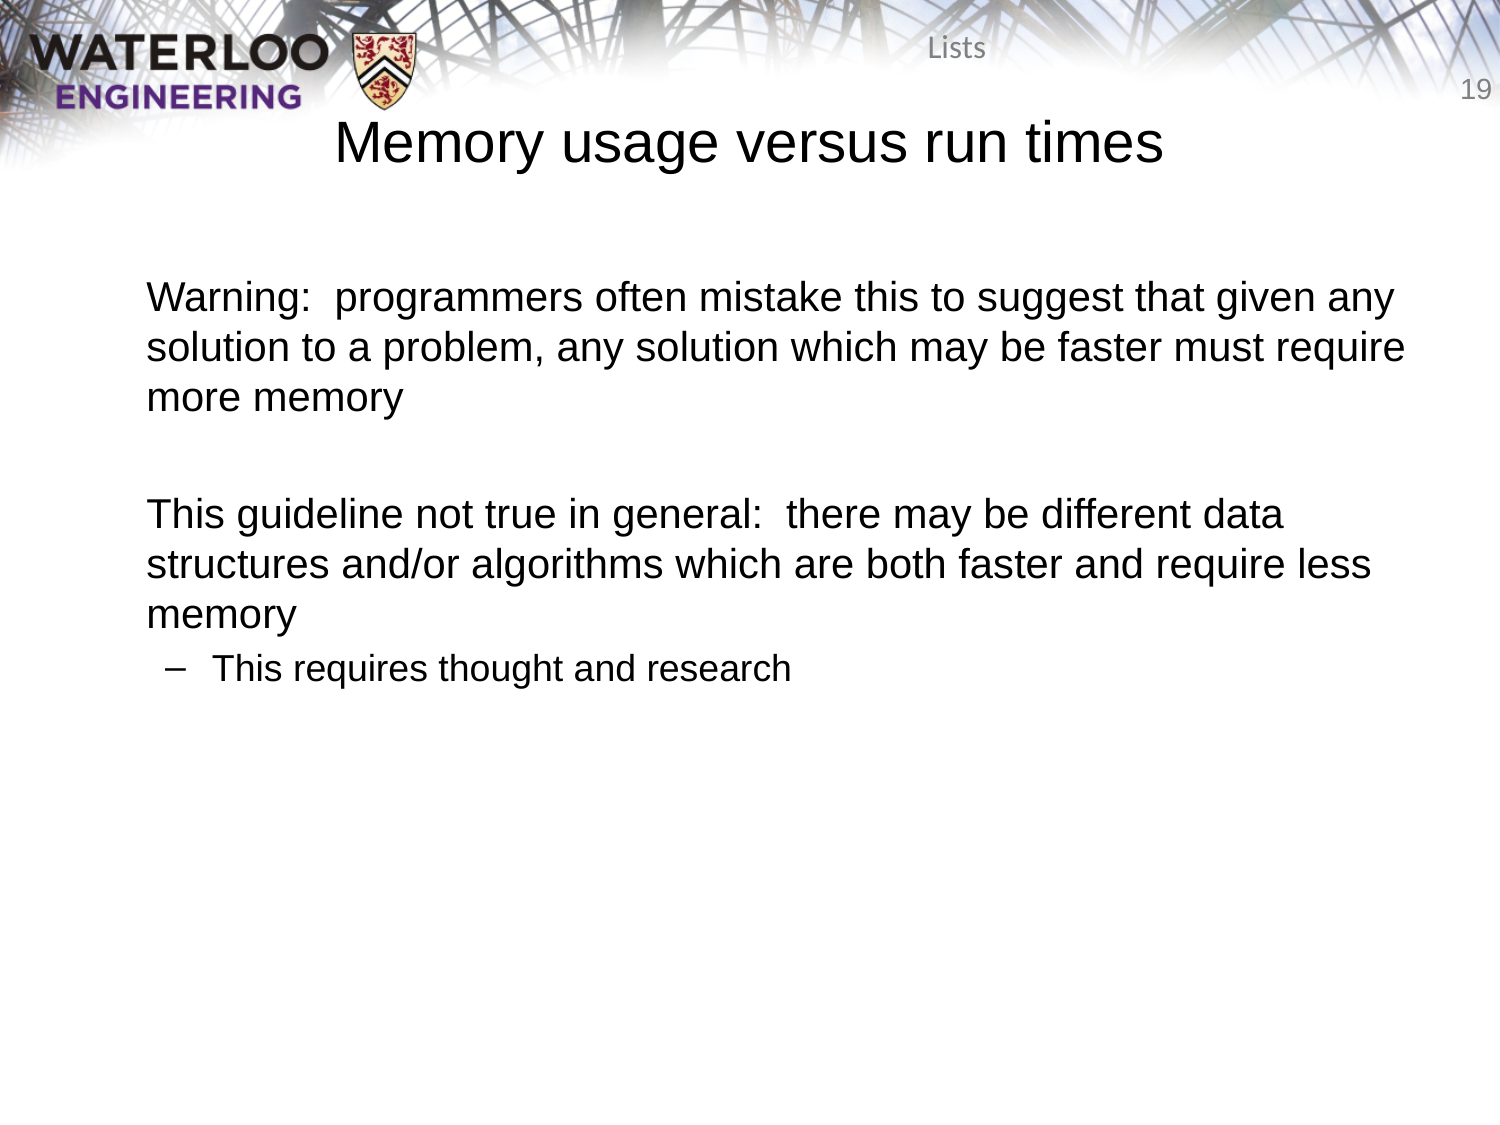

# Memory usage versus run times
	Warning:  programmers often mistake this to suggest that given any solution to a problem, any solution which may be faster must require more memory

	This guideline not true in general:  there may be different data structures and/or algorithms which are both faster and require less memory
This requires thought and research